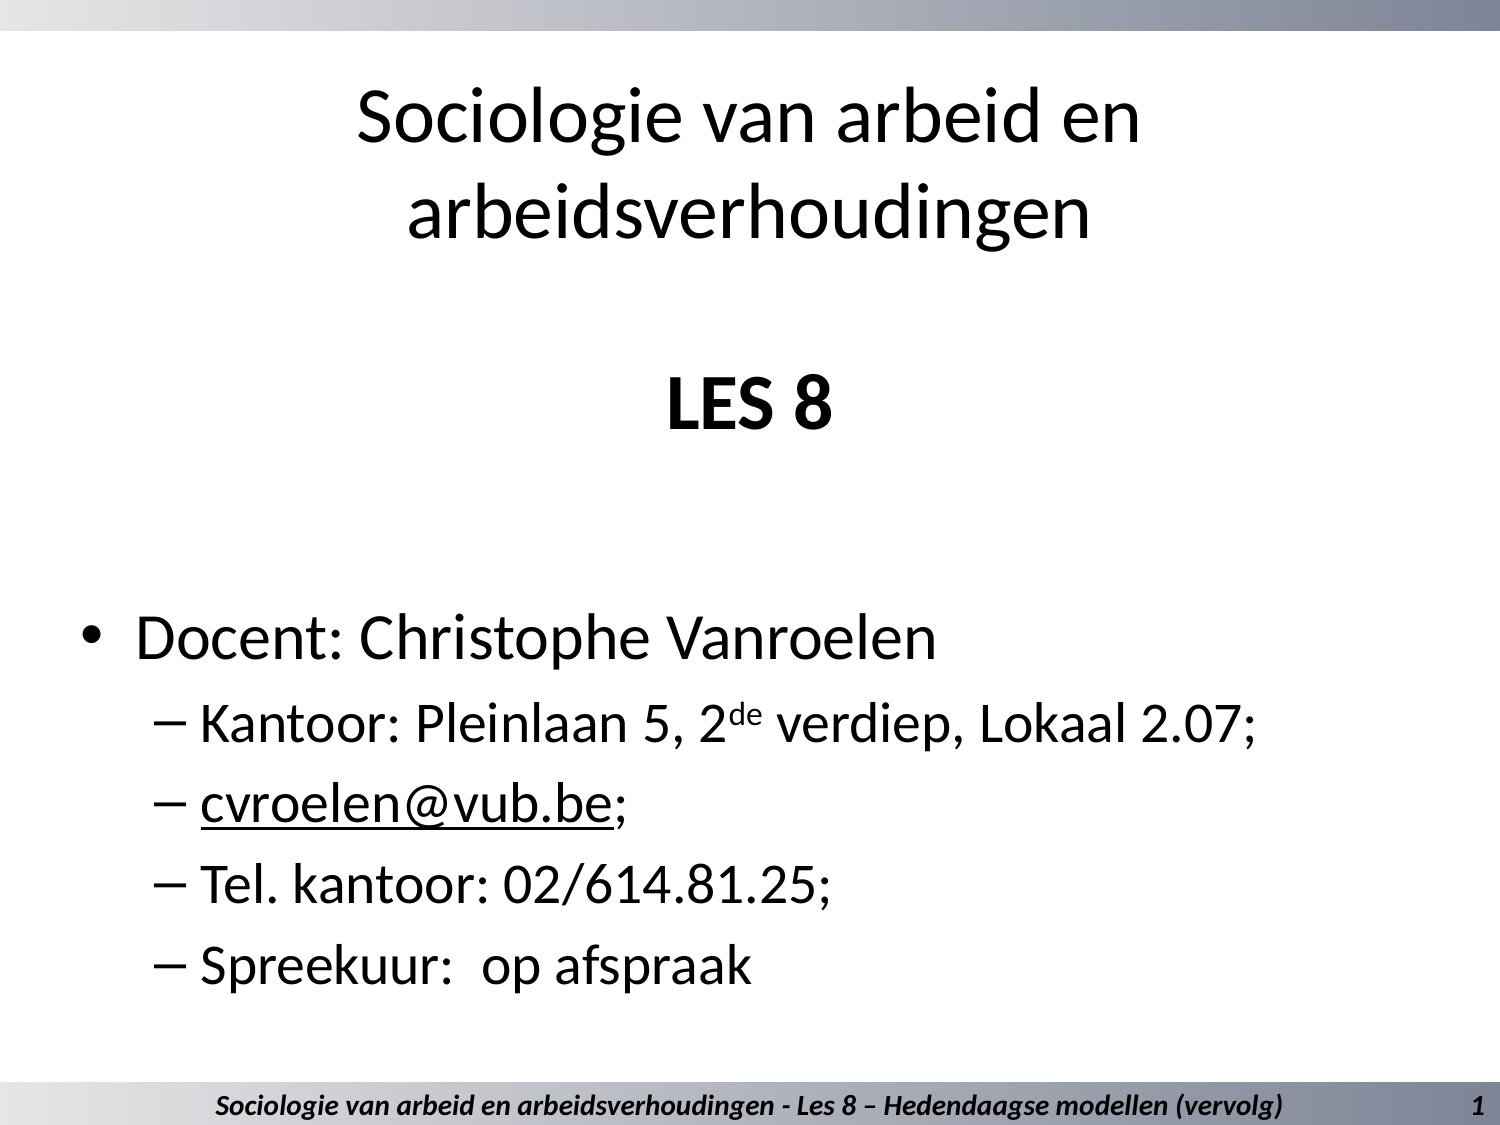

# Sociologie van arbeid en arbeidsverhoudingen LES 8
Docent: Christophe Vanroelen
Kantoor: Pleinlaan 5, 2de verdiep, Lokaal 2.07;
cvroelen@vub.be;
Tel. kantoor: 02/614.81.25;
Spreekuur:  op afspraak

Sociologie van arbeid en arbeidsverhoudingen - Les 8 – Hedendaagse modellen (vervolg)
1